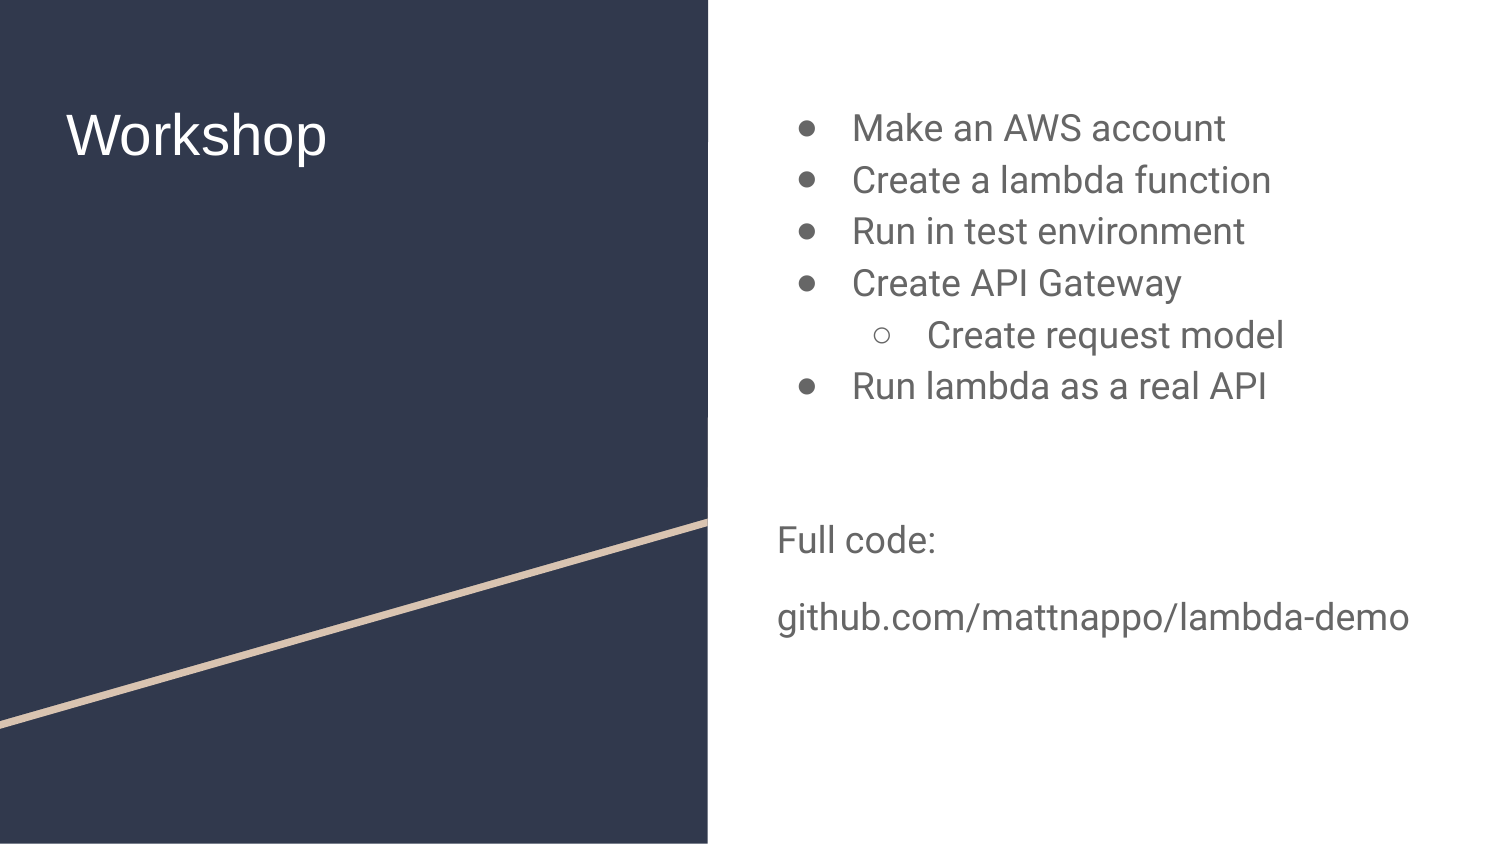

# Workshop
Make an AWS account
Create a lambda function
Run in test environment
Create API Gateway
Create request model
Run lambda as a real API

Full code:
github.com/mattnappo/lambda-demo